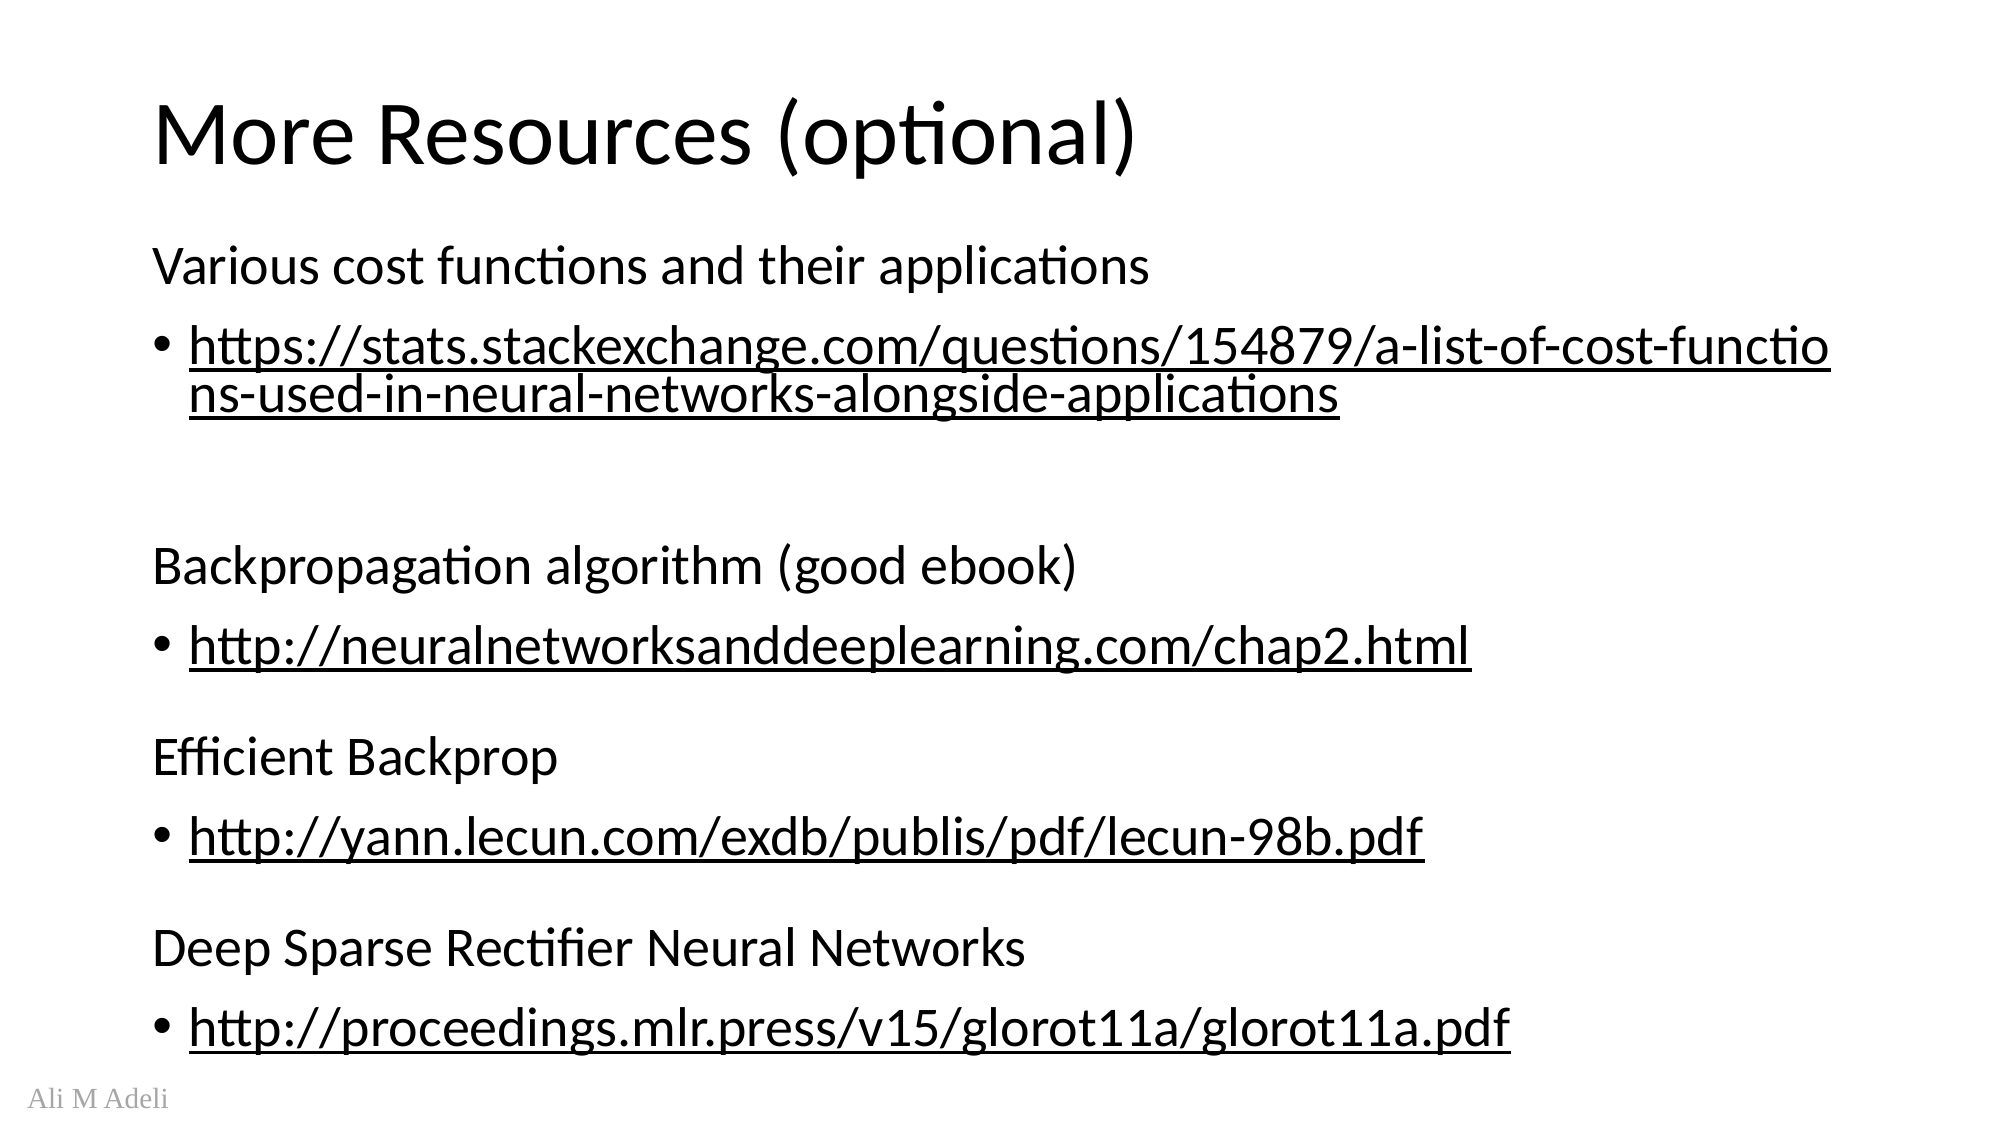

# More Resources (optional)
Various cost functions and their applications
https://stats.stackexchange.com/questions/154879/a-list-of-cost-functions-used-in-neural-networks-alongside-applications

Backpropagation algorithm (good ebook)
http://neuralnetworksanddeeplearning.com/chap2.html

Efficient Backprop
http://yann.lecun.com/exdb/publis/pdf/lecun-98b.pdf

Deep Sparse Rectifier Neural Networks
http://proceedings.mlr.press/v15/glorot11a/glorot11a.pdf